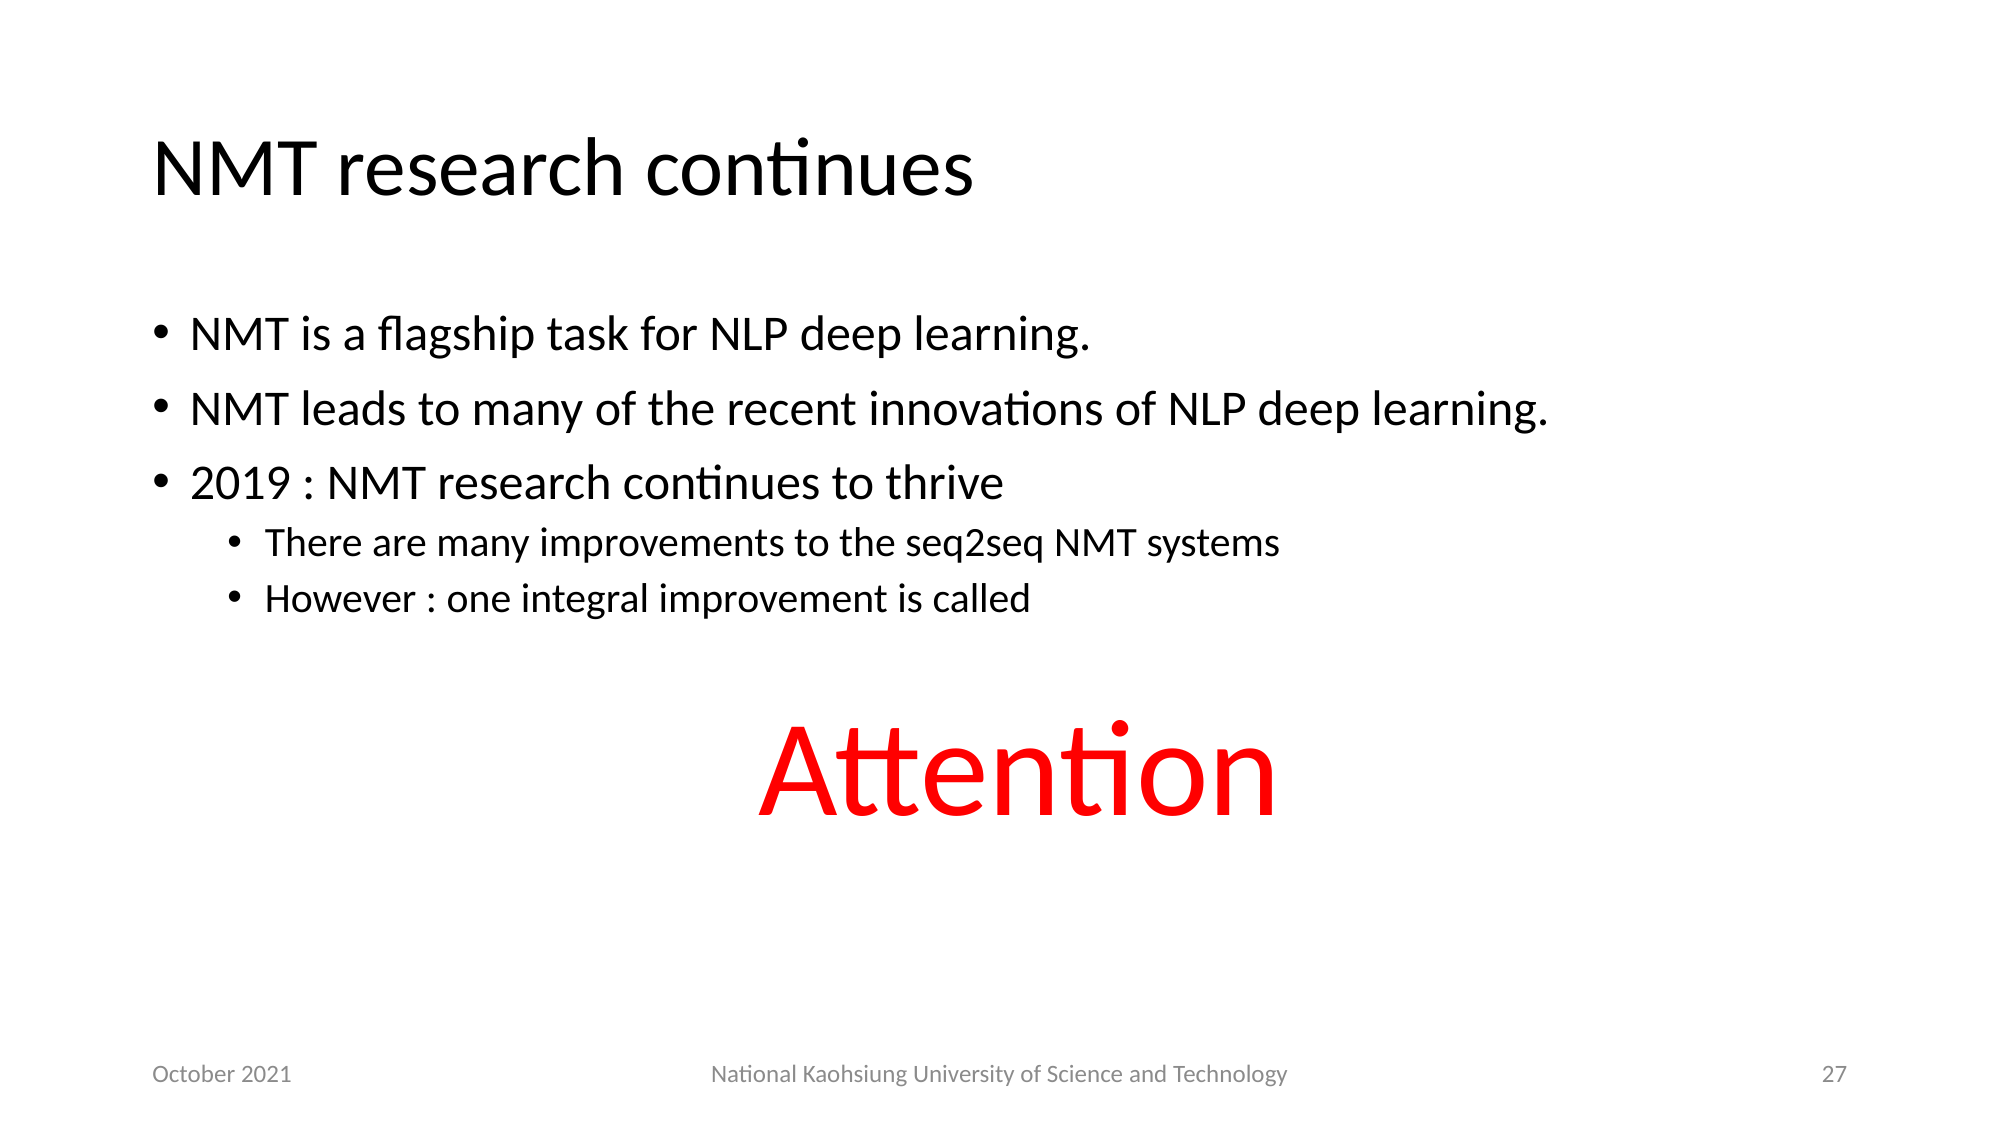

# NMT research continues
NMT is a flagship task for NLP deep learning.
NMT leads to many of the recent innovations of NLP deep learning.
2019 : NMT research continues to thrive
There are many improvements to the seq2seq NMT systems
However : one integral improvement is called

Attention
October 2021
National Kaohsiung University of Science and Technology
27